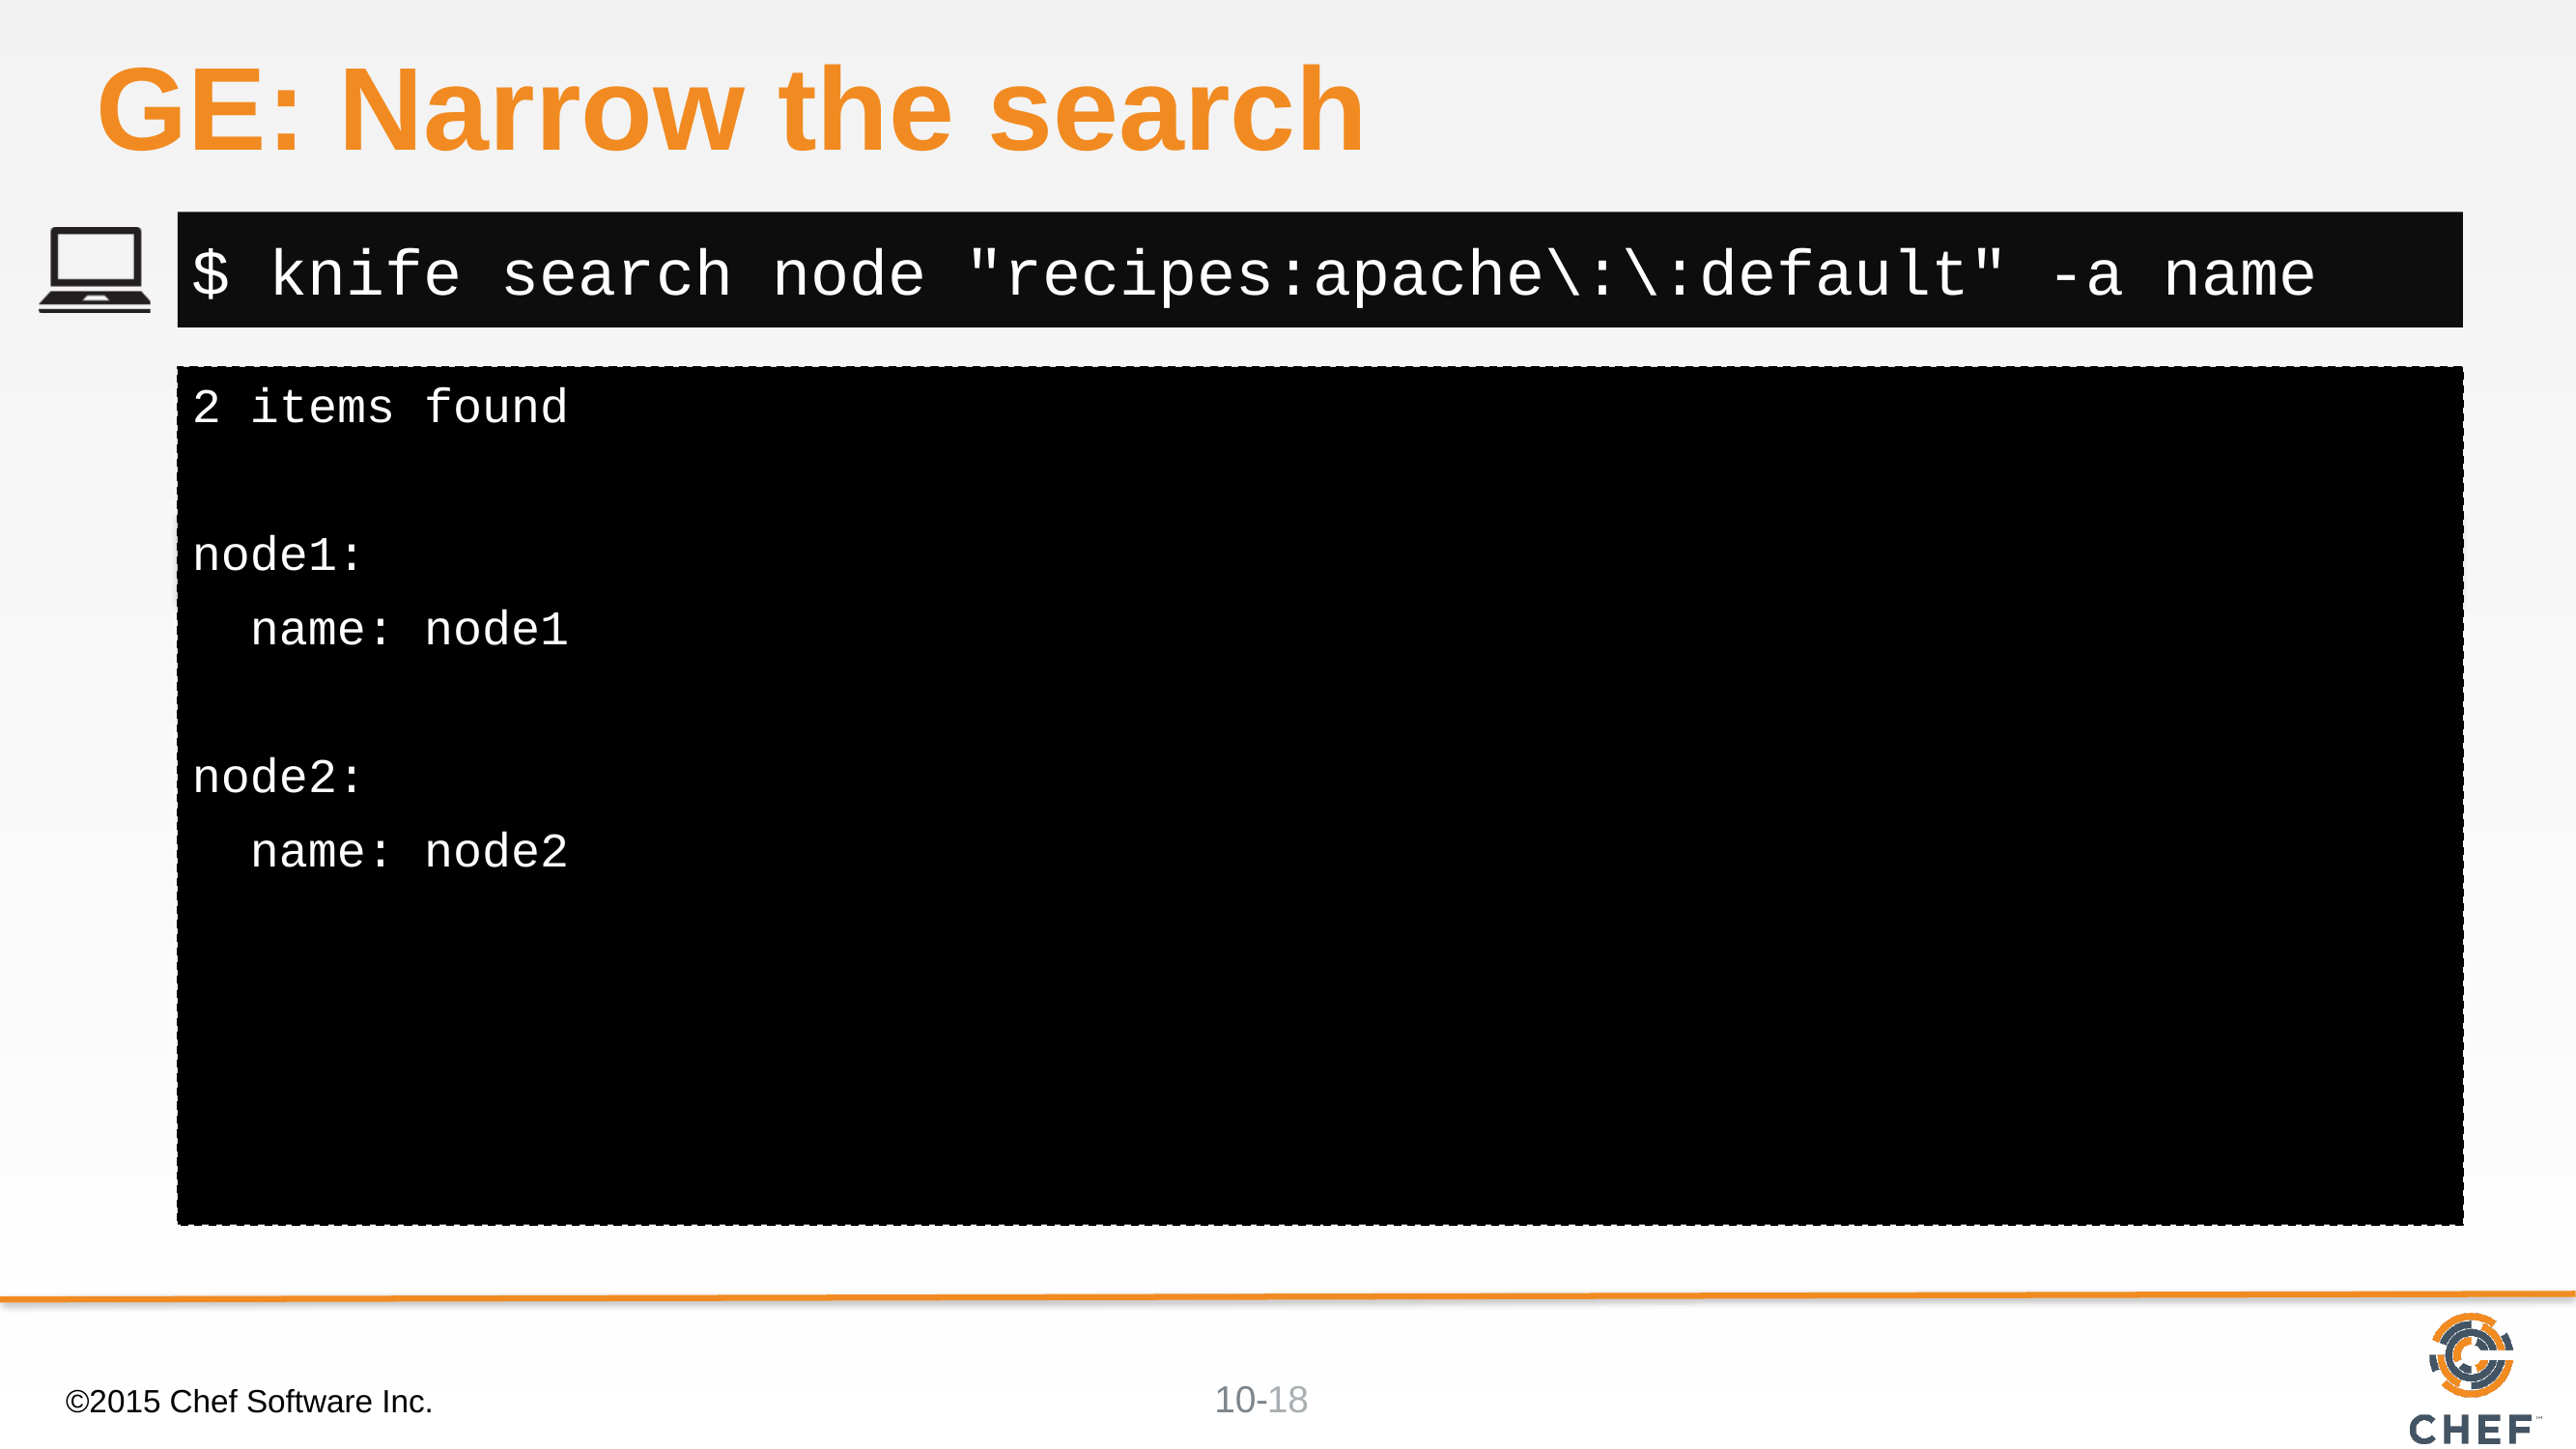

# GE: Narrow the search
$ knife search node "recipes:apache\:\:default" -a name
2 items found

node1:
  name: node1

node2:
  name: node2
©2015 Chef Software Inc.
18